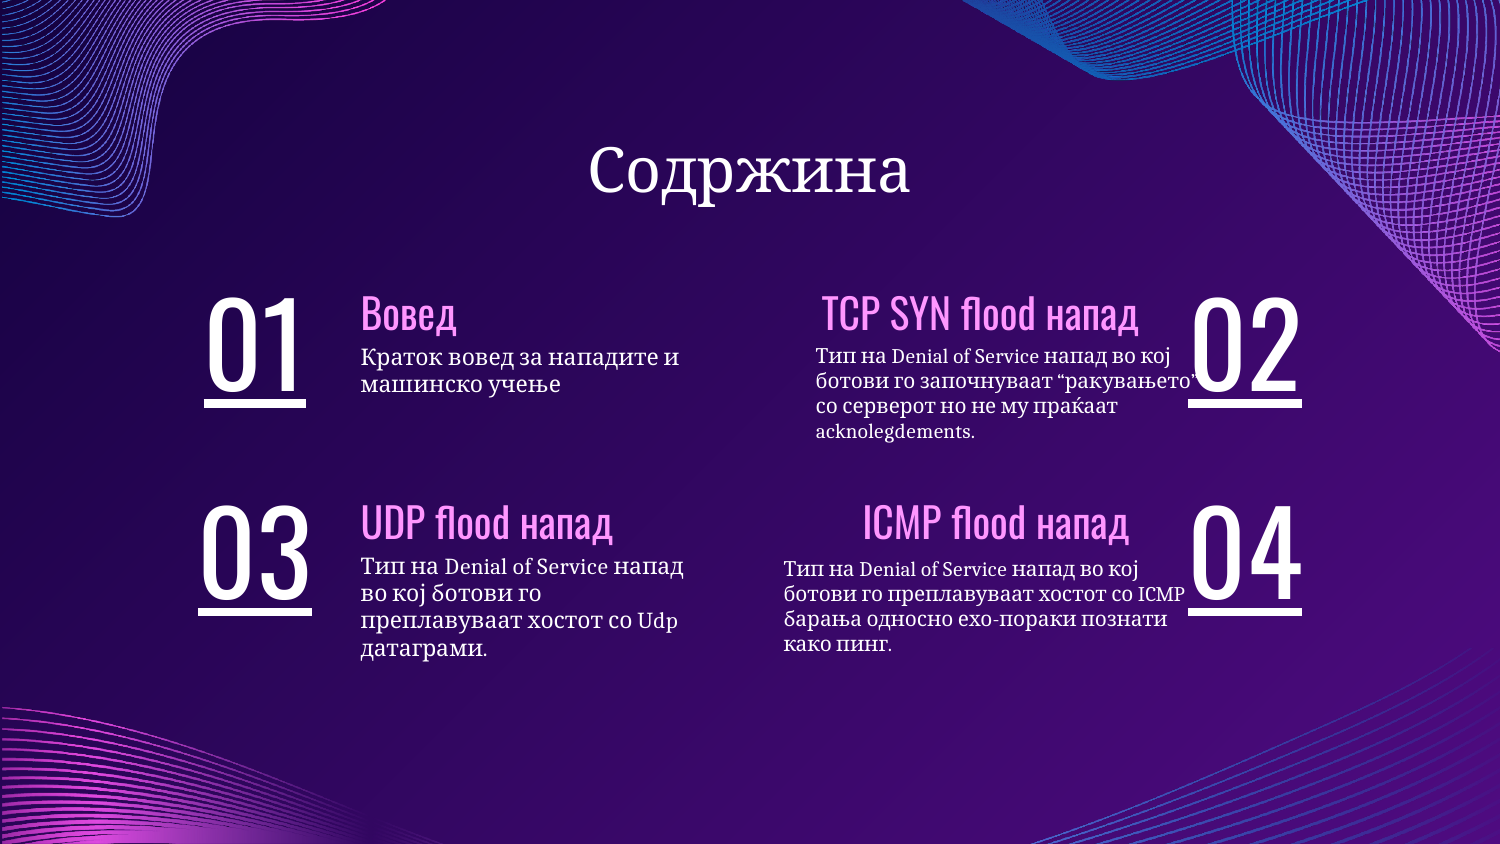

Содржина
Вовед
 TCP SYN flood напад
# 01
02
Краток вовед за нападите и машинско учење
Тип на Denial of Service напад во кој ботови го започнуваат “ракувањето” со серверот но не му праќаат acknolegdements.

UDP flood напад
ICMP flood напад
03
04
Тип на Denial of Service напад во кој ботови го преплавуваат хостот со Udp датаграми.

Тип на Denial of Service напад во кој ботови го преплавуваат хостот со ICMP барања односно ехо-пораки познати како пинг.